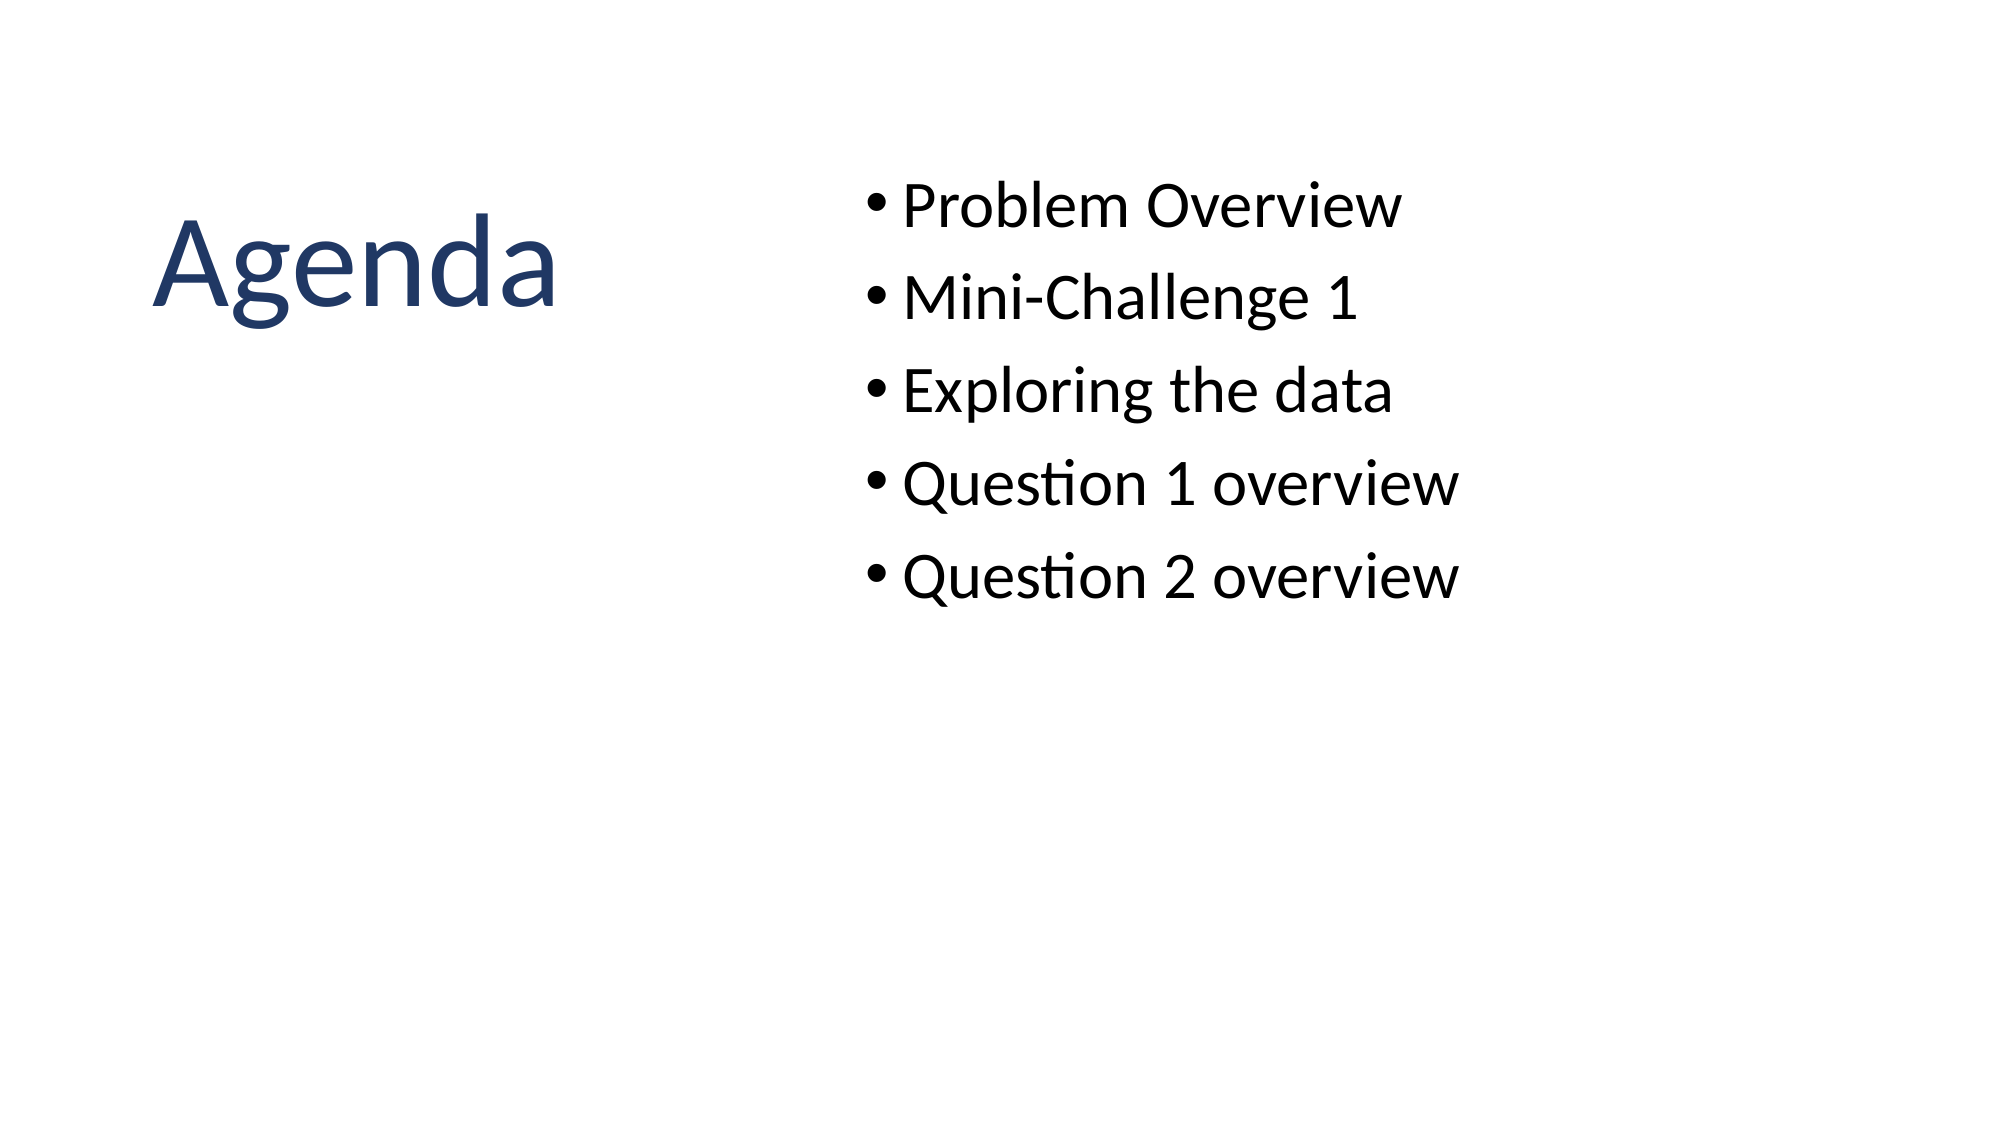

# Agenda
Problem Overview
Mini-Challenge 1
Exploring the data
Question 1 overview
Question 2 overview